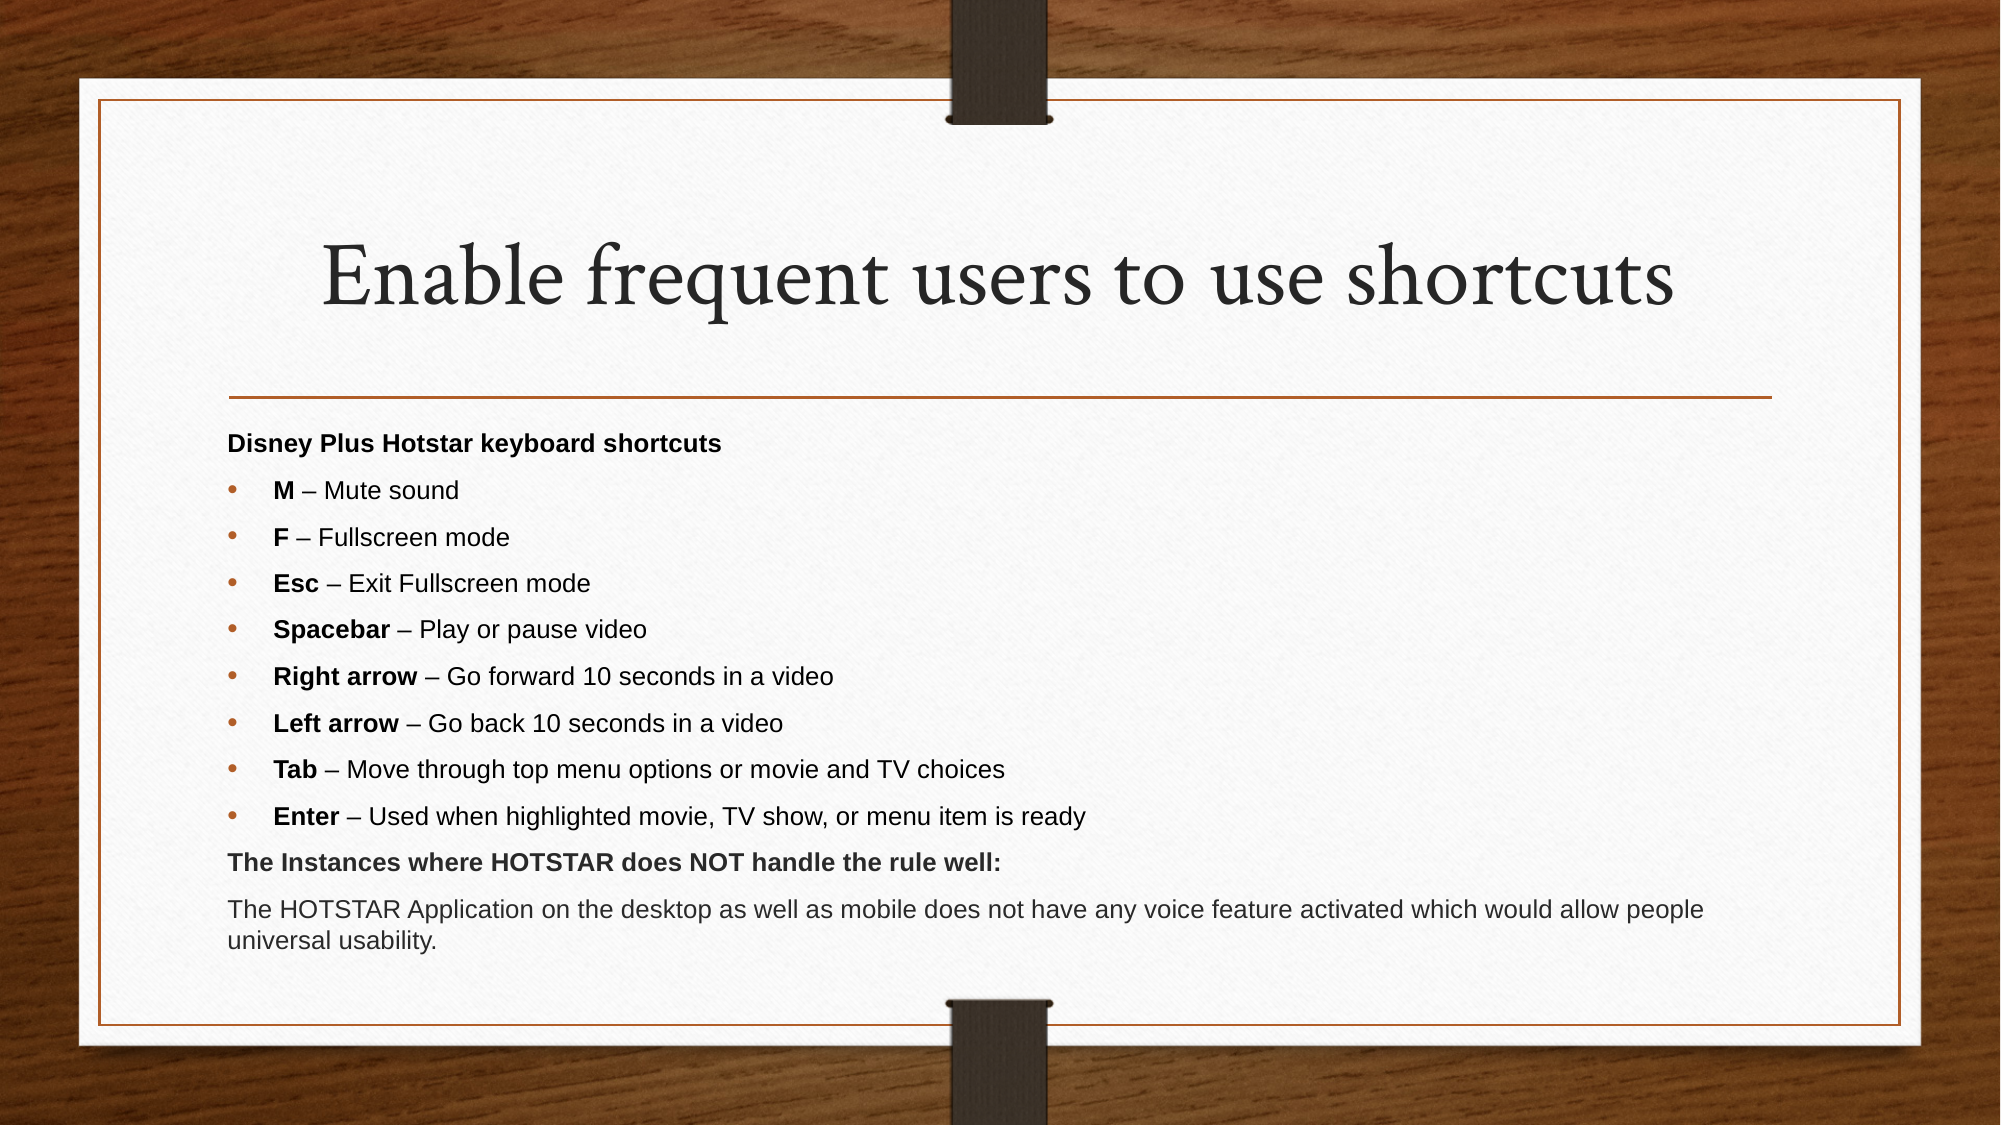

# Enable frequent users to use shortcuts
Disney Plus Hotstar keyboard shortcuts
M – Mute sound
F – Fullscreen mode
Esc – Exit Fullscreen mode
Spacebar – Play or pause video
Right arrow – Go forward 10 seconds in a video
Left arrow – Go back 10 seconds in a video
Tab – Move through top menu options or movie and TV choices
Enter – Used when highlighted movie, TV show, or menu item is ready
The Instances where HOTSTAR does NOT handle the rule well:
The HOTSTAR Application on the desktop as well as mobile does not have any voice feature activated which would allow people universal usability.